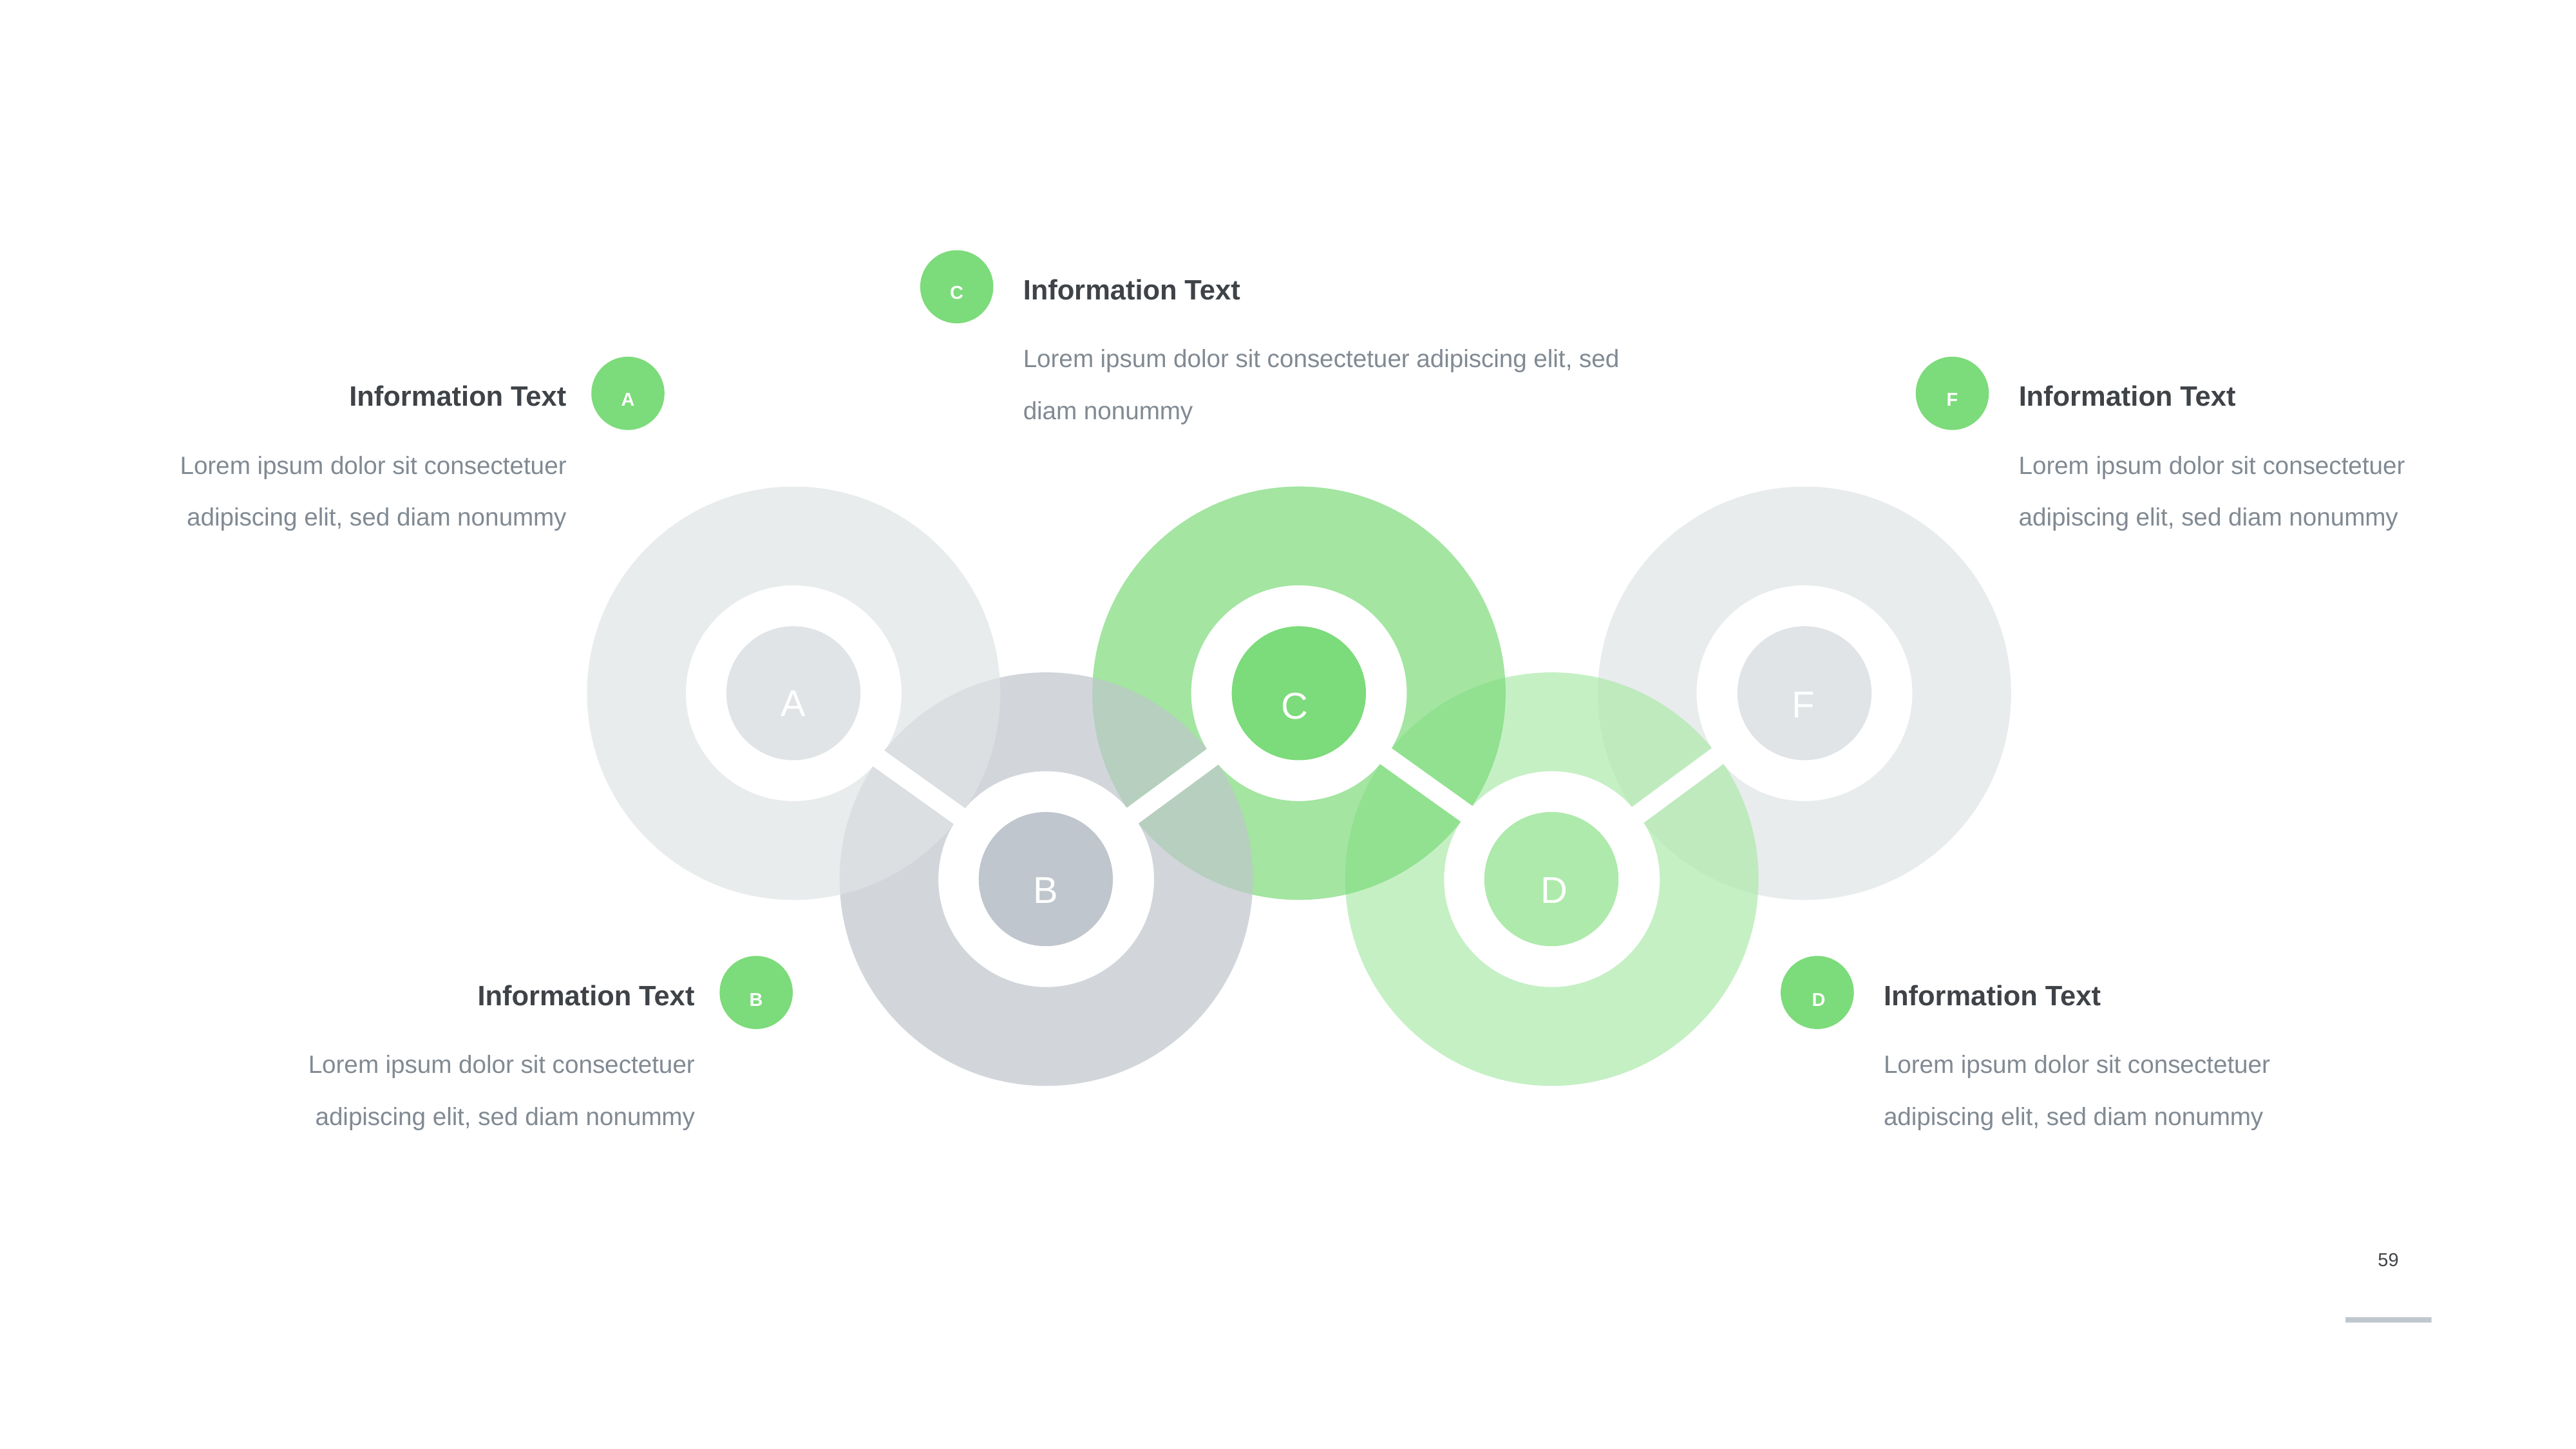

C
Information Text
Lorem ipsum dolor sit consectetuer adipiscing elit, sed diam nonummy

A
F
Information Text
Information Text
Lorem ipsum dolor sit consectetuer adipiscing elit, sed diam nonummy
Lorem ipsum dolor sit consectetuer adipiscing elit, sed diam nonummy

A
F
C

B
D

Information Text
Information Text
B
D
Lorem ipsum dolor sit consectetuer adipiscing elit, sed diam nonummy
Lorem ipsum dolor sit consectetuer adipiscing elit, sed diam nonummy
59